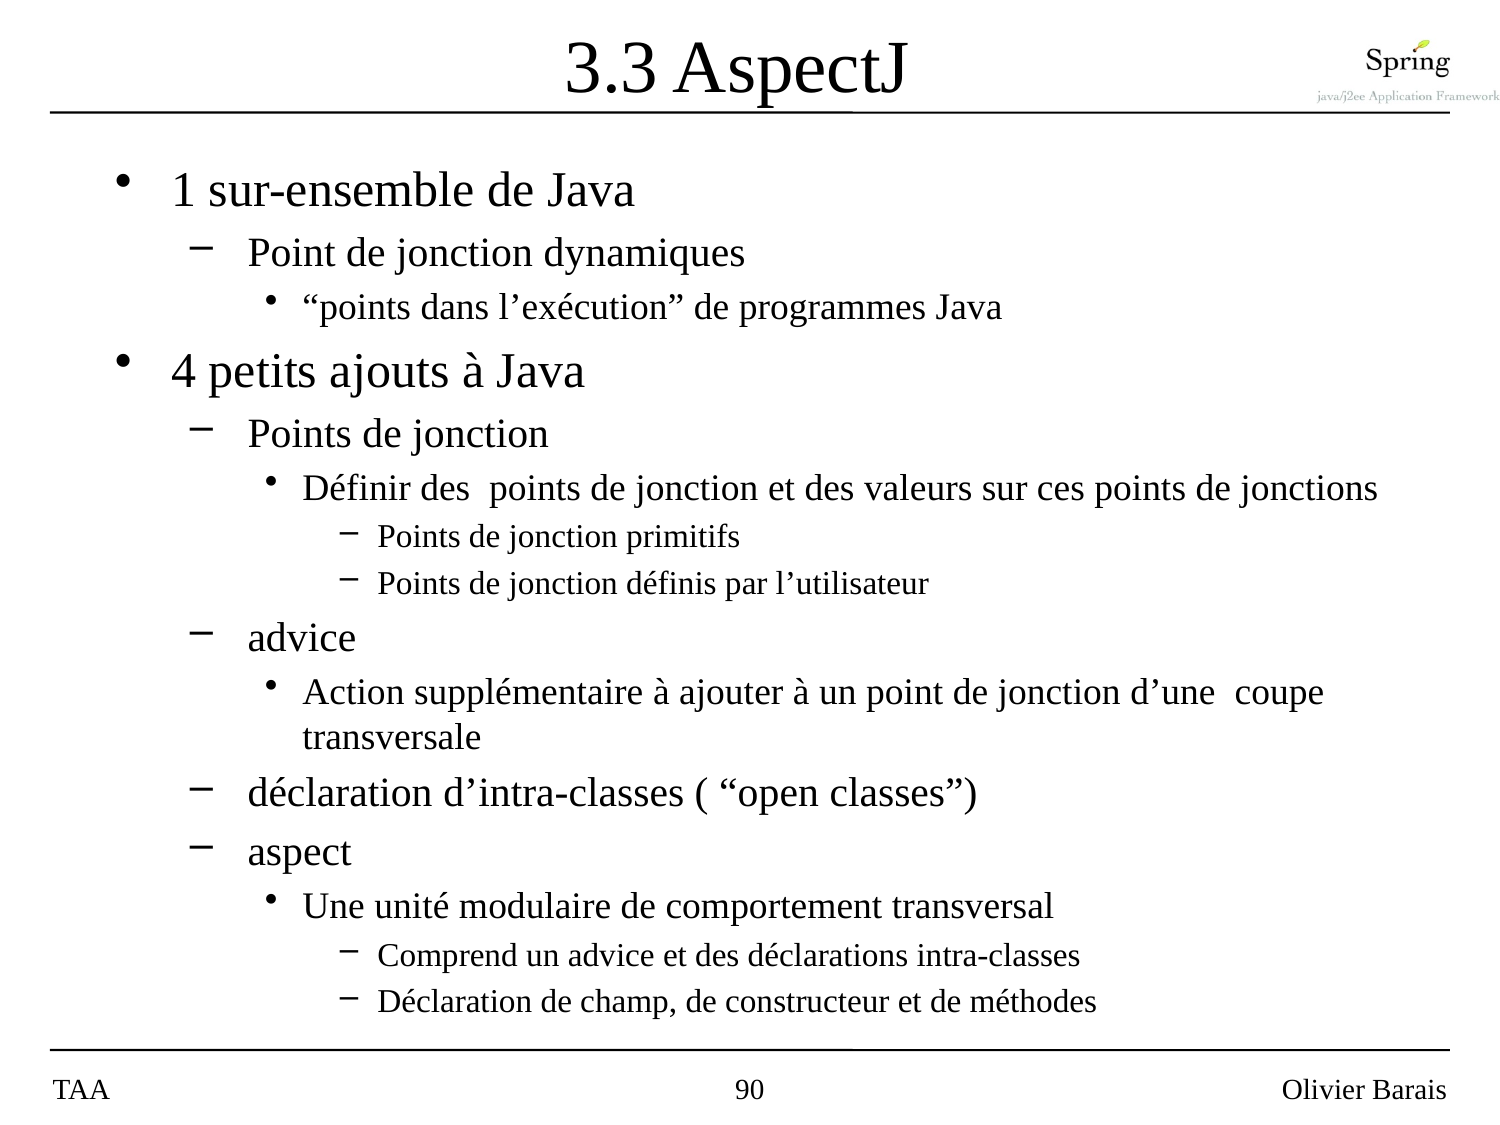

# 3.3 AspectJ
1 sur-ensemble de Java
 Point de jonction dynamiques
“points dans l’exécution” de programmes Java
4 petits ajouts à Java
 Points de jonction
Définir des  points de jonction et des valeurs sur ces points de jonctions
Points de jonction primitifs
Points de jonction définis par l’utilisateur
 advice
Action supplémentaire à ajouter à un point de jonction d’une  coupe transversale
 déclaration d’intra-classes ( “open classes”)
 aspect
Une unité modulaire de comportement transversal
Comprend un advice et des déclarations intra-classes
Déclaration de champ, de constructeur et de méthodes
TAA
90
Olivier Barais